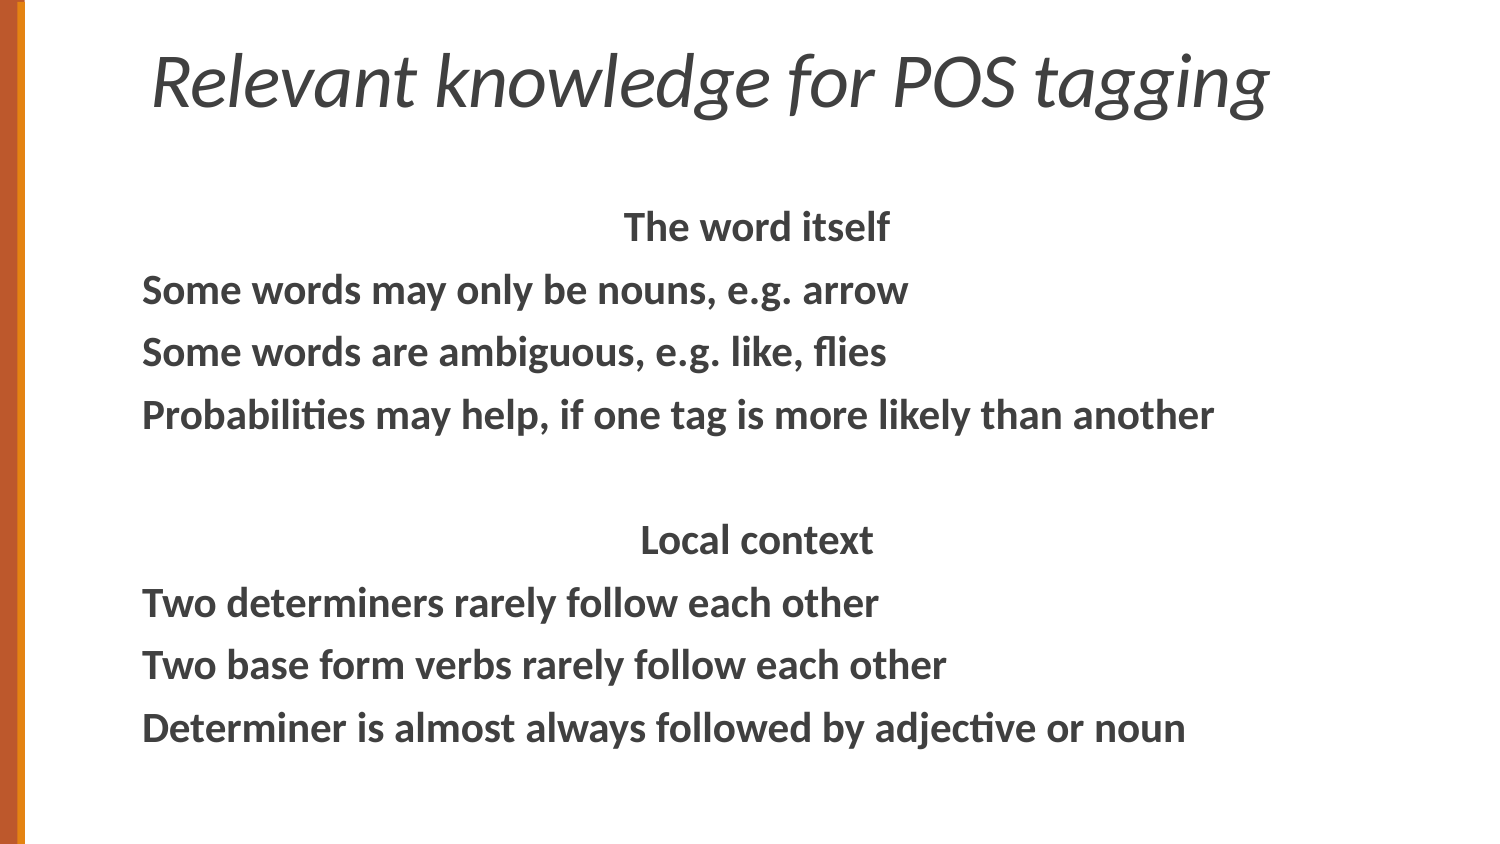

# Relevant knowledge for POS tagging
The word itself
Some words may only be nouns, e.g. arrow
Some words are ambiguous, e.g. like, flies
Probabilities may help, if one tag is more likely than another

Local context
Two determiners rarely follow each other
Two base form verbs rarely follow each other
Determiner is almost always followed by adjective or noun